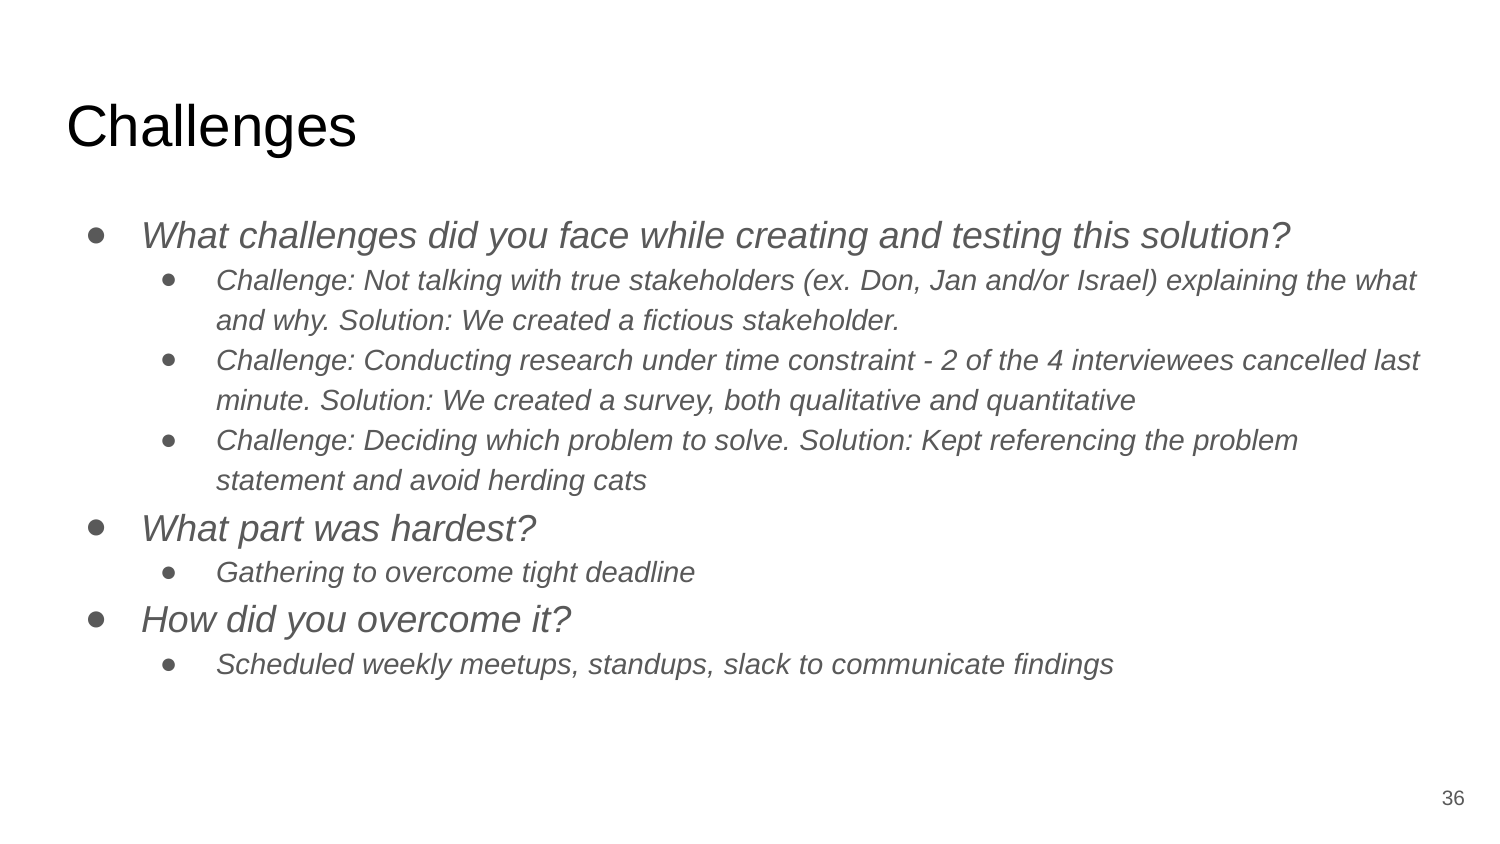

# Challenges
What challenges did you face while creating and testing this solution?
Challenge: Not talking with true stakeholders (ex. Don, Jan and/or Israel) explaining the what and why. Solution: We created a fictious stakeholder.
Challenge: Conducting research under time constraint - 2 of the 4 interviewees cancelled last minute. Solution: We created a survey, both qualitative and quantitative
Challenge: Deciding which problem to solve. Solution: Kept referencing the problem statement and avoid herding cats
What part was hardest?
Gathering to overcome tight deadline
How did you overcome it?
Scheduled weekly meetups, standups, slack to communicate findings
36